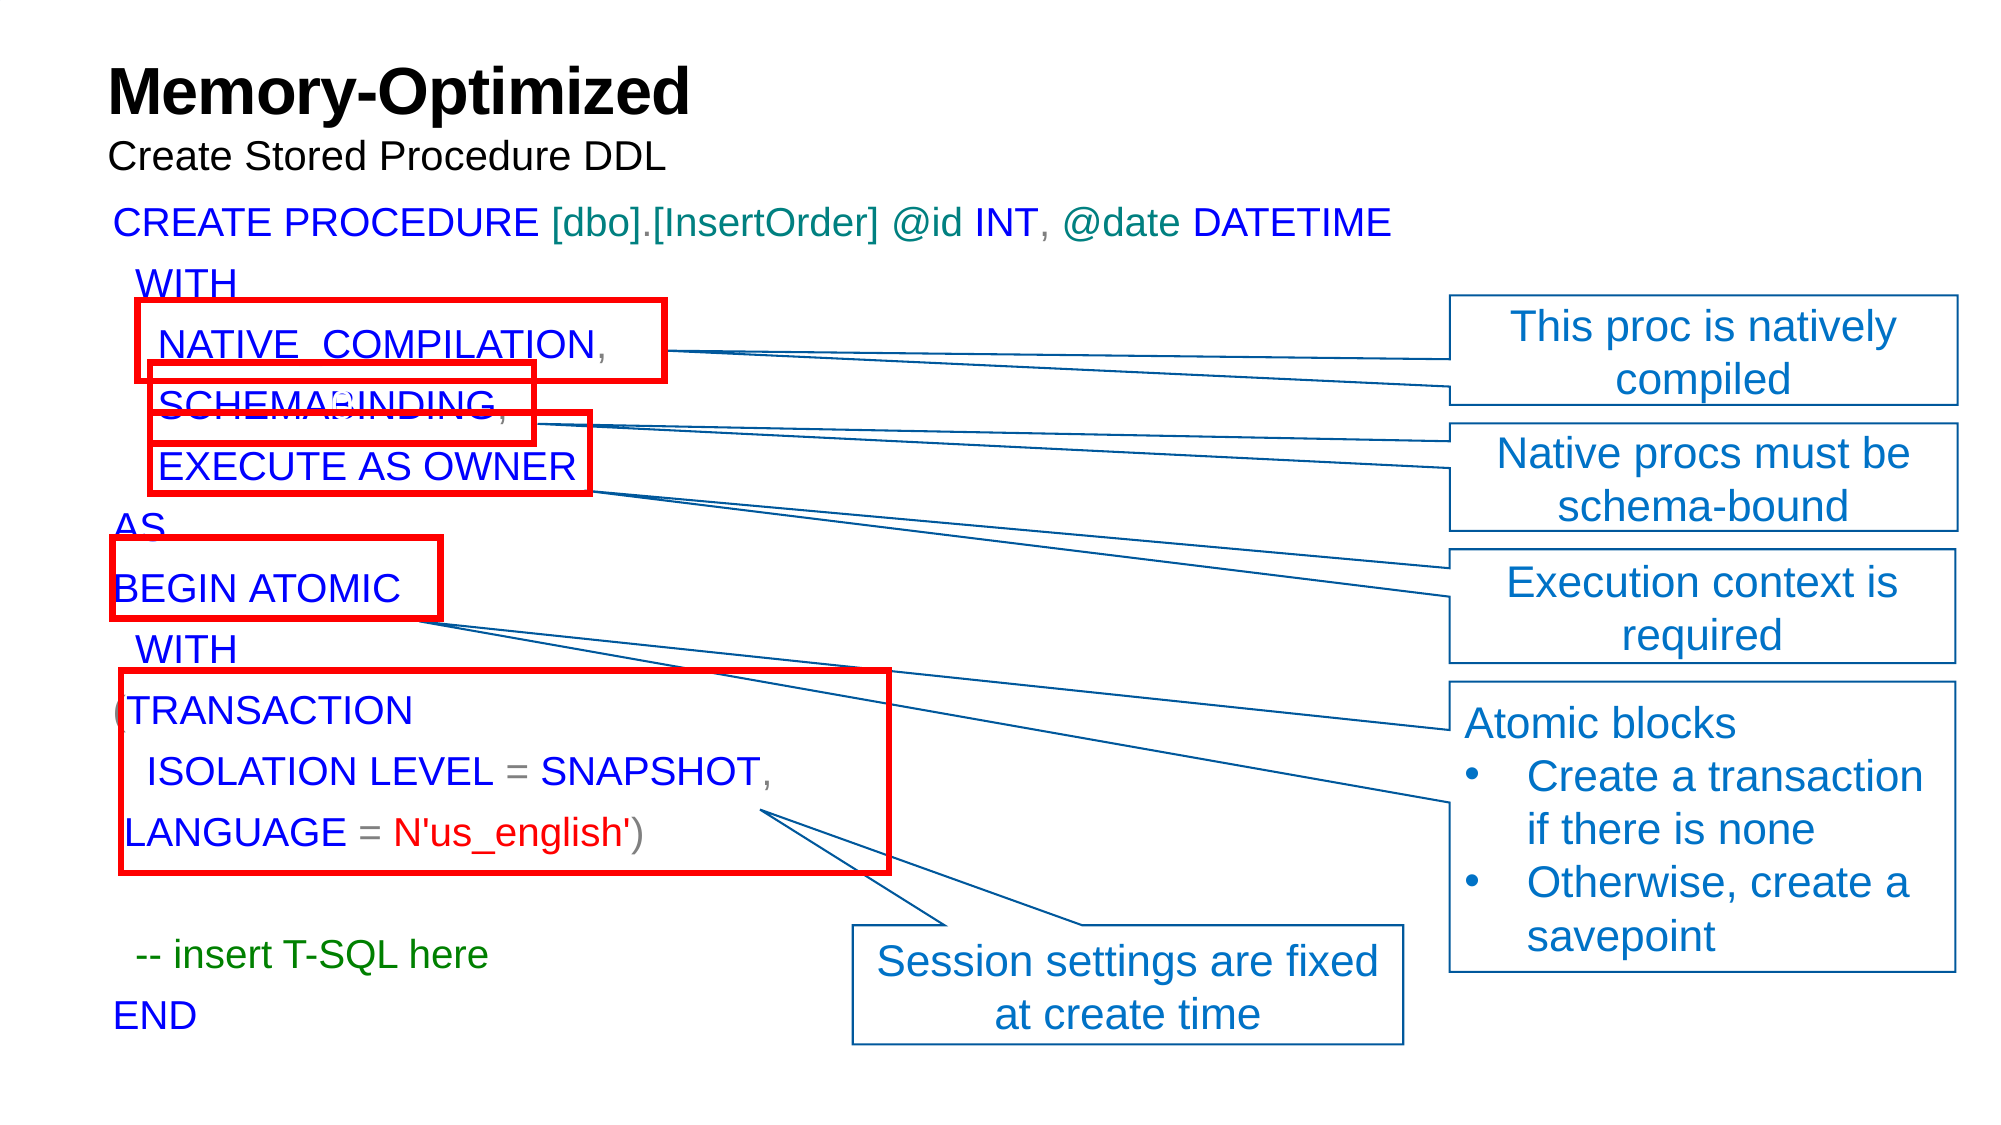

# Memory-Optimized
Create Stored Procedure DDL
CREATE PROCEDURE [dbo].[InsertOrder] @id INT, @date DATETIME
  WITH
    NATIVE_COMPILATION,
    SCHEMABINDING,
    EXECUTE AS OWNER
AS
BEGIN ATOMIC
  WITH
(TRANSACTION
   ISOLATION LEVEL = SNAPSHOT,
 LANGUAGE = N'us_english')

  -- insert T-SQL here
END
This proc is natively compiled

0

Native procs must be schema-bound

Execution context is required

Atomic blocks
Create a transaction if there is none
Otherwise, create a savepoint
Session settings are fixed at create time